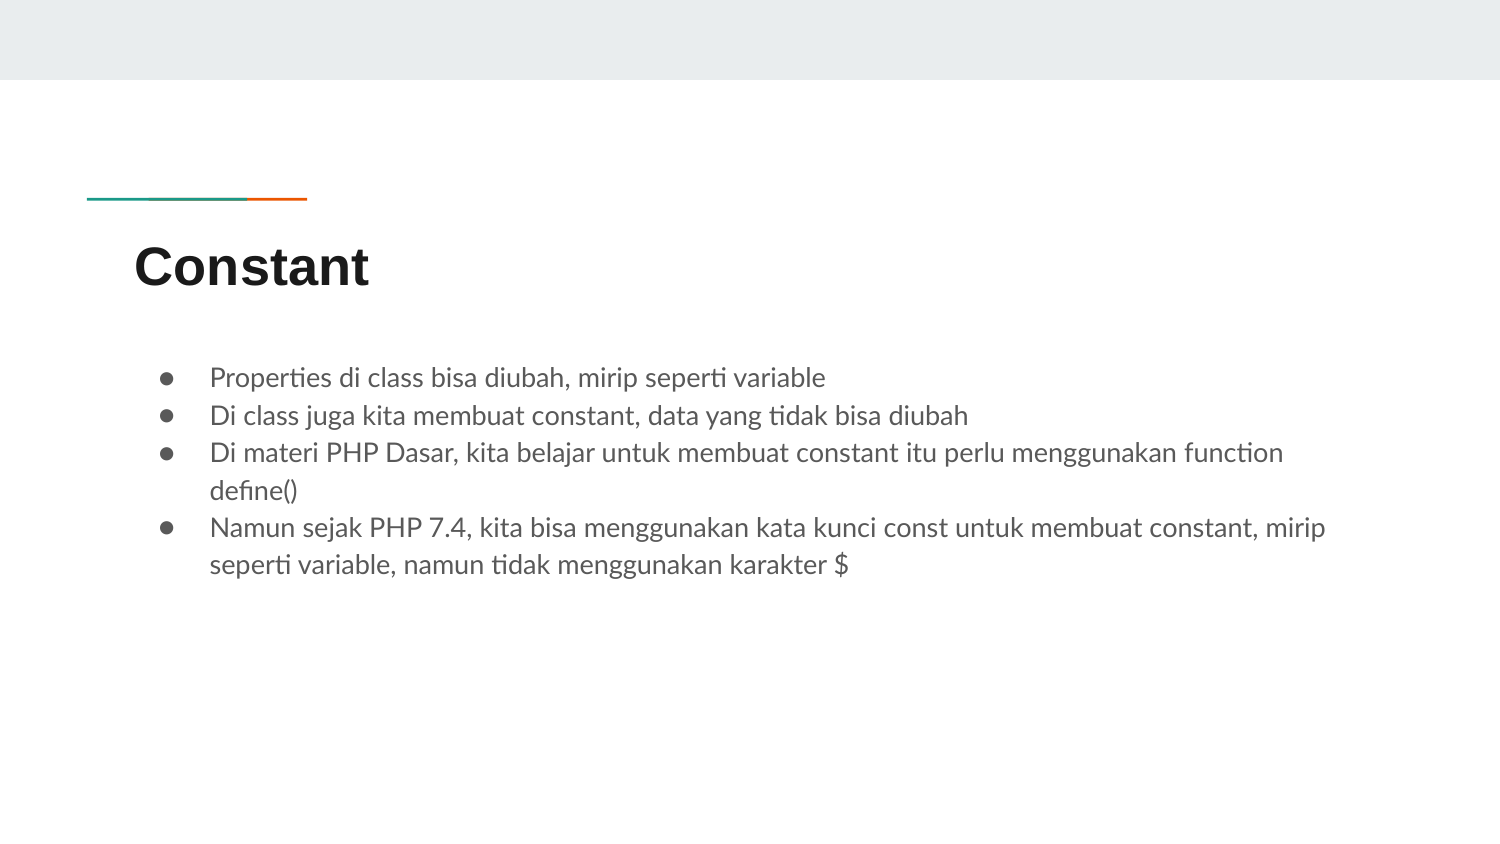

# Constant
Properties di class bisa diubah, mirip seperti variable
Di class juga kita membuat constant, data yang tidak bisa diubah
Di materi PHP Dasar, kita belajar untuk membuat constant itu perlu menggunakan function define()
Namun sejak PHP 7.4, kita bisa menggunakan kata kunci const untuk membuat constant, mirip seperti variable, namun tidak menggunakan karakter $